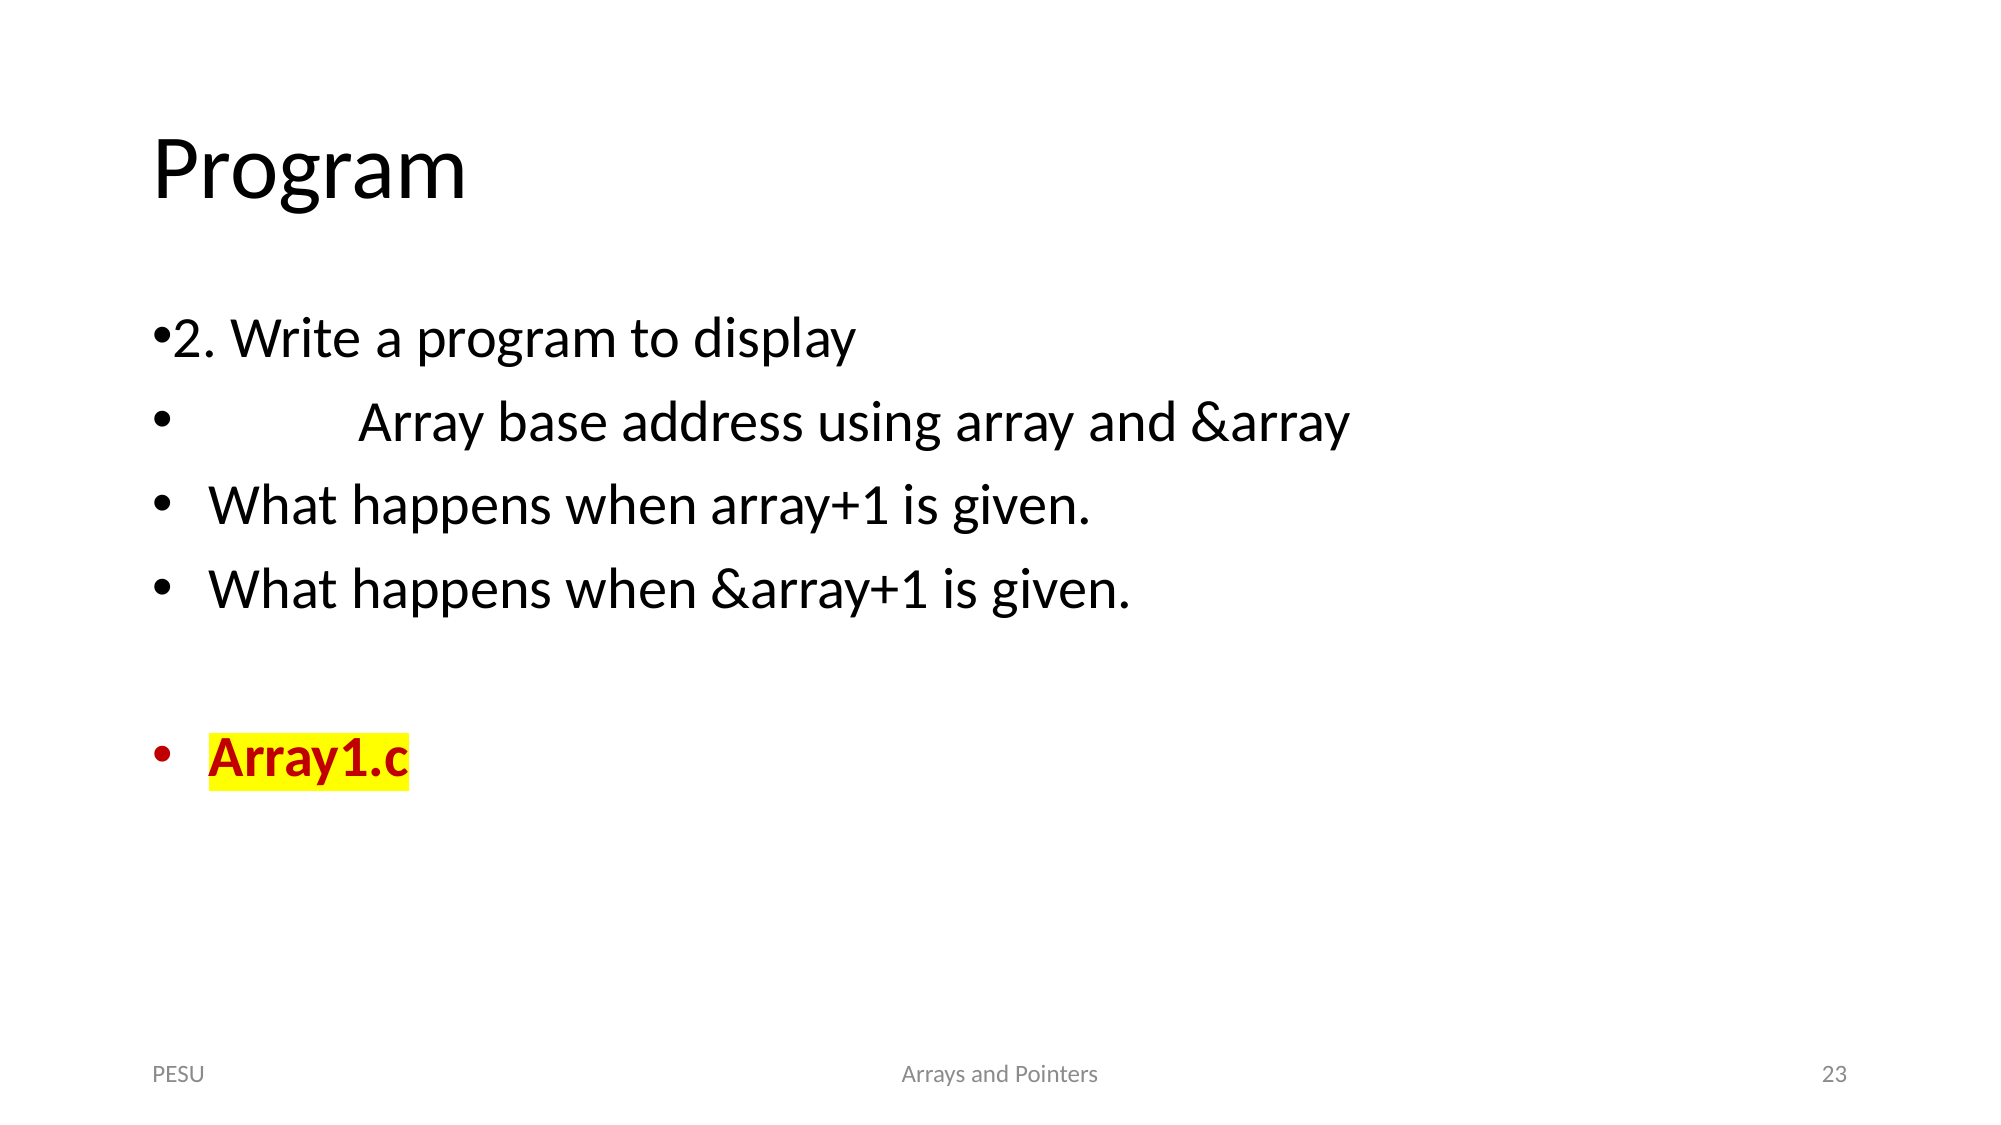

# Program
2. Write a program to display
	Array base address using array and &array
What happens when array+1 is given.
What happens when &array+1 is given.

Array1.c

PESU
Arrays and Pointers
23